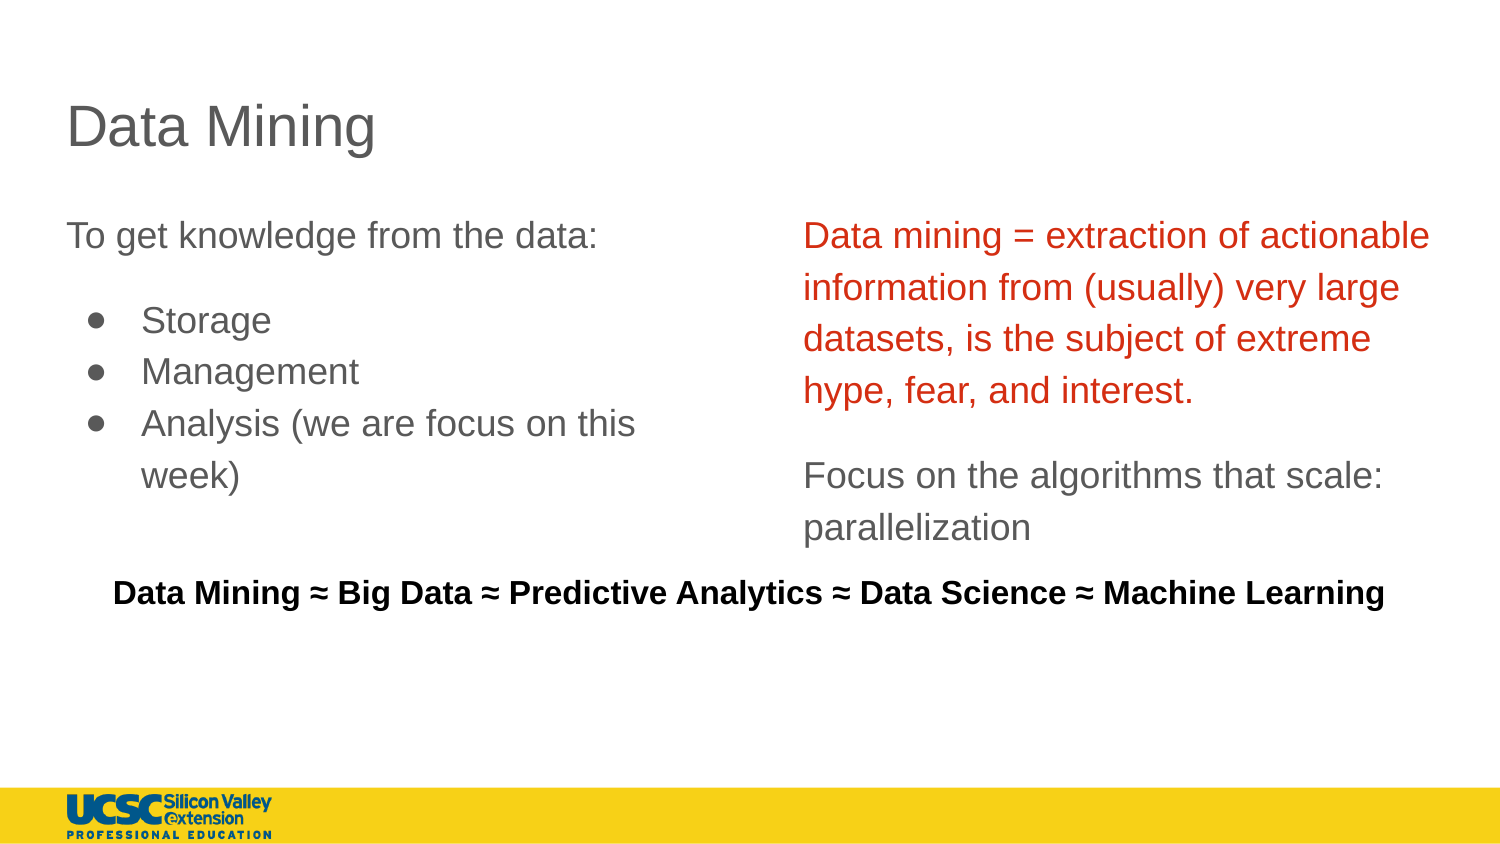

# Data Mining
To get knowledge from the data:
Storage
Management
Analysis (we are focus on this week)
Data mining = extraction of actionable information from (usually) very large datasets, is the subject of extreme hype, fear, and interest.
Focus on the algorithms that scale: parallelization
Data Mining ≈ Big Data ≈ Predictive Analytics ≈ Data Science ≈ Machine Learning